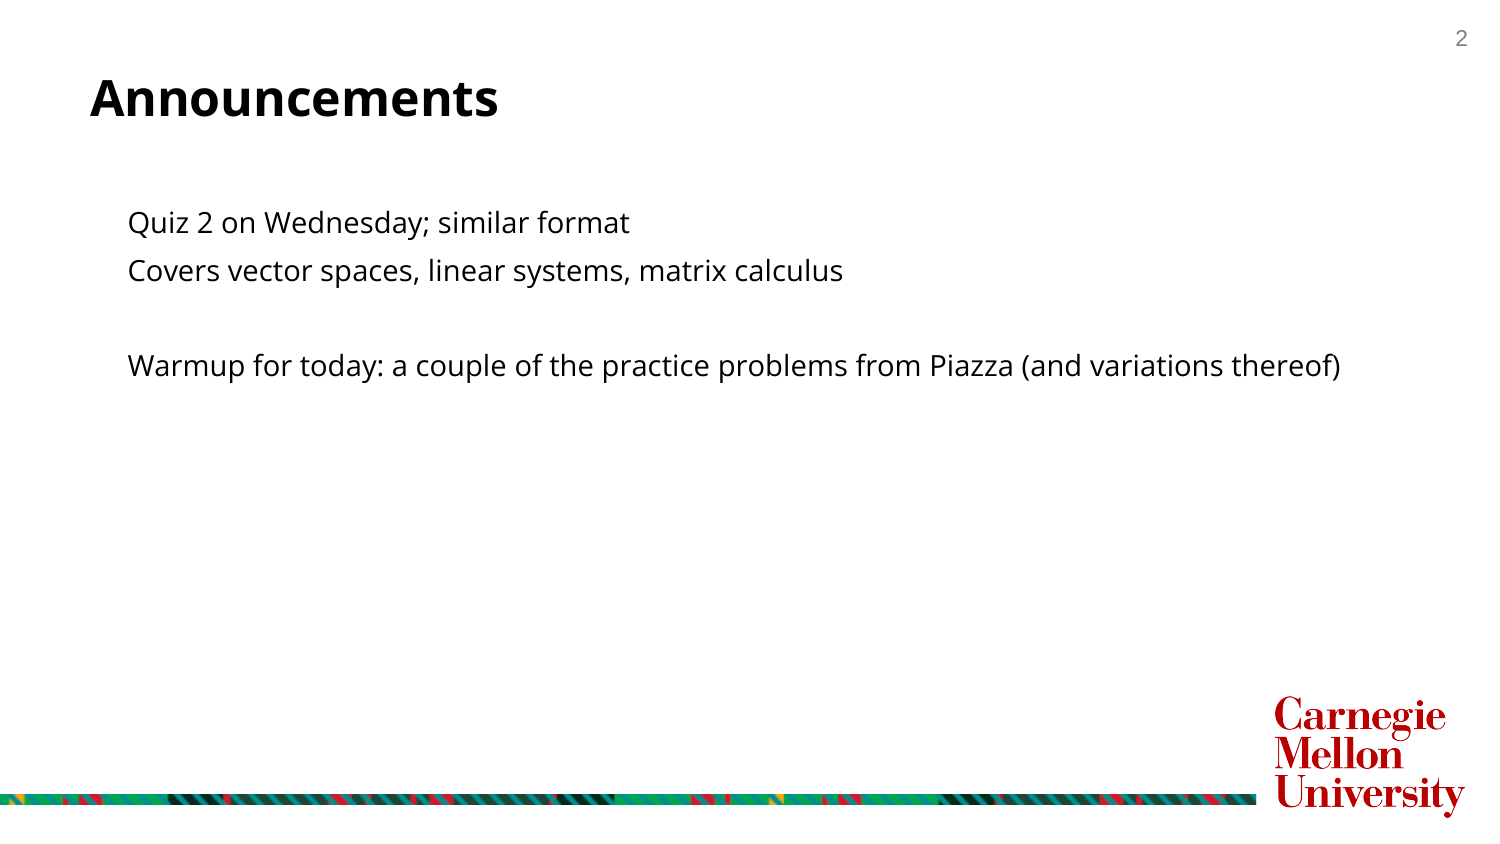

# Announcements
Quiz 2 on Wednesday; similar format
Covers vector spaces, linear systems, matrix calculus

Warmup for today: a couple of the practice problems from Piazza (and variations thereof)